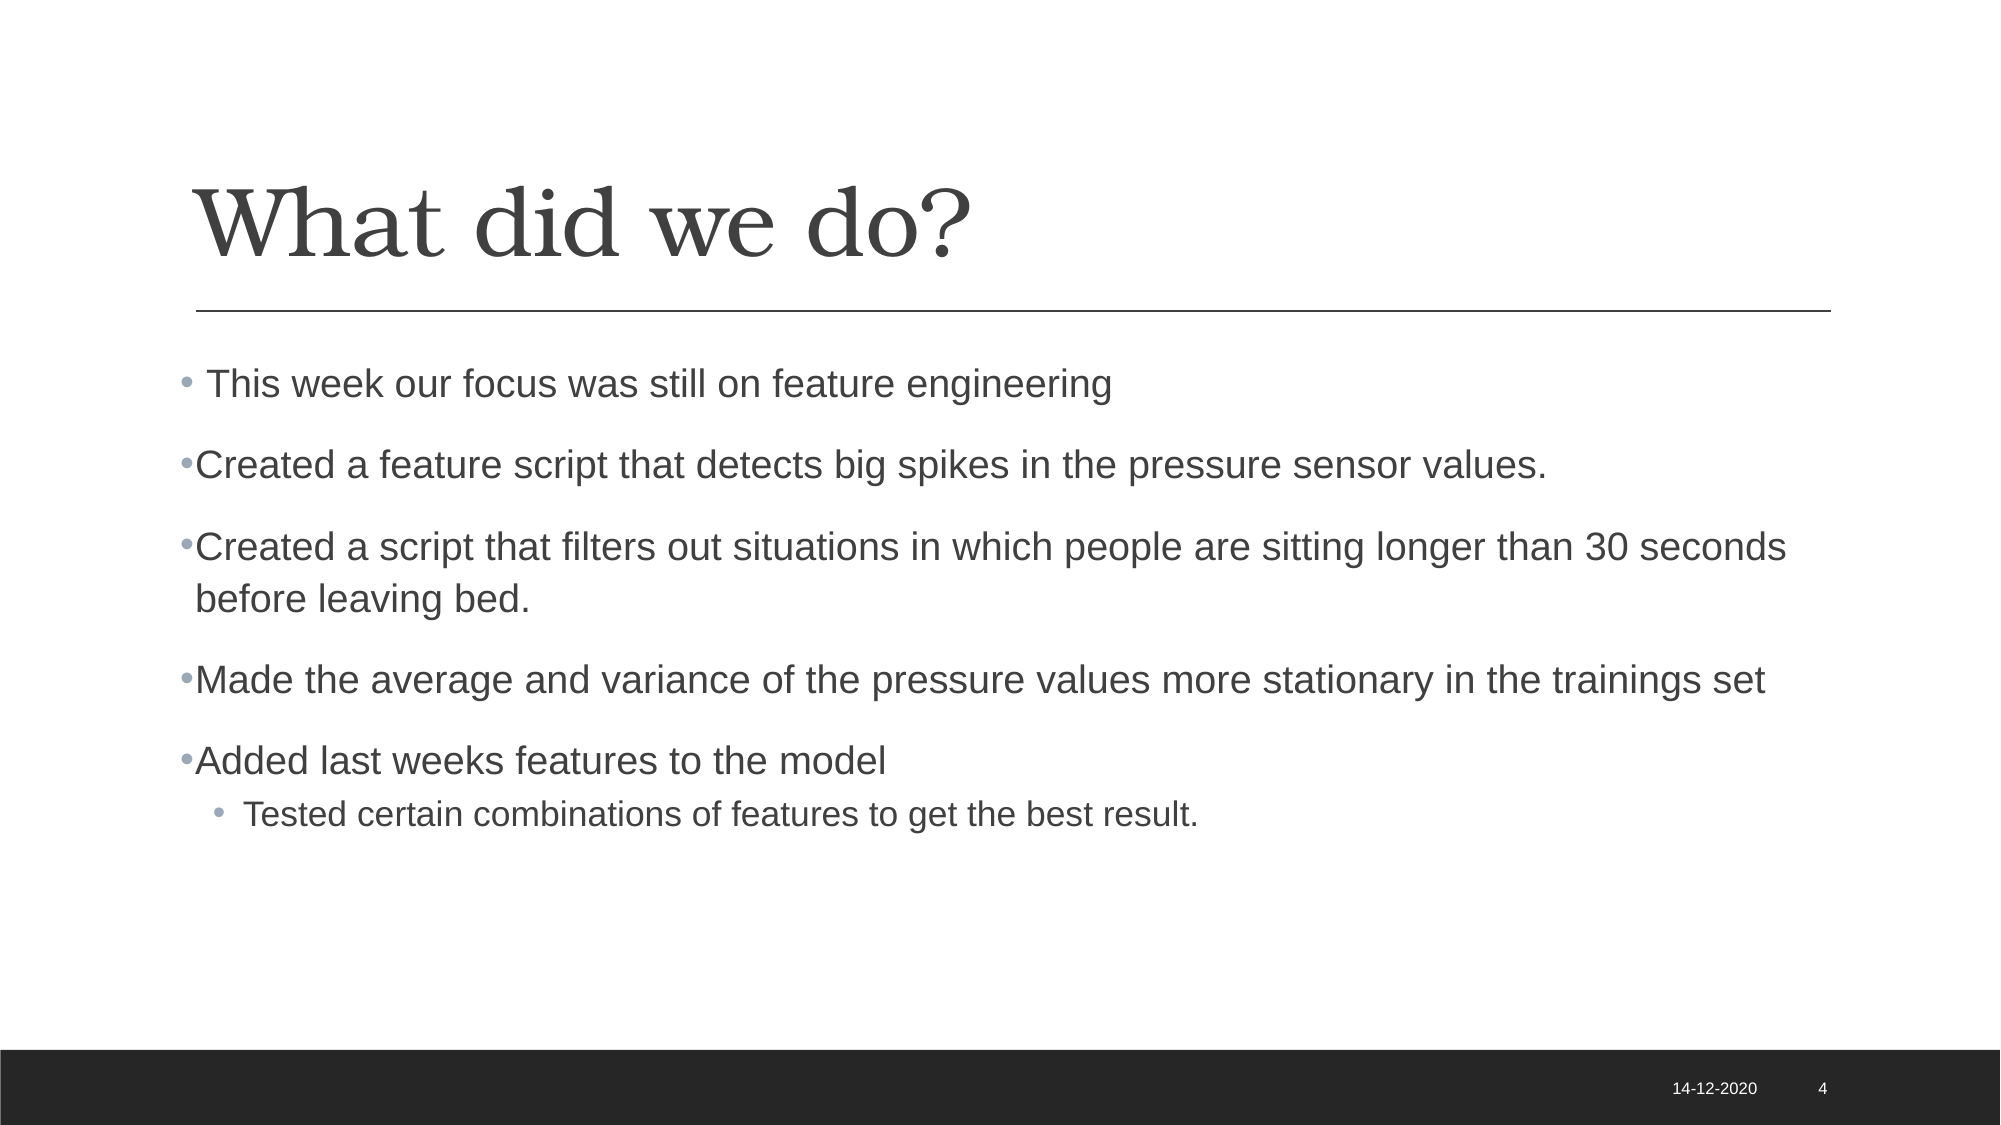

# What did we do?
 This week our focus was still on feature engineering
Created a feature script that detects big spikes in the pressure sensor values.
Created a script that filters out situations in which people are sitting longer than 30 seconds before leaving bed.
Made the average and variance of the pressure values more stationary in the trainings set
Added last weeks features to the model
Tested certain combinations of features to get the best result.

14-12-2020
4